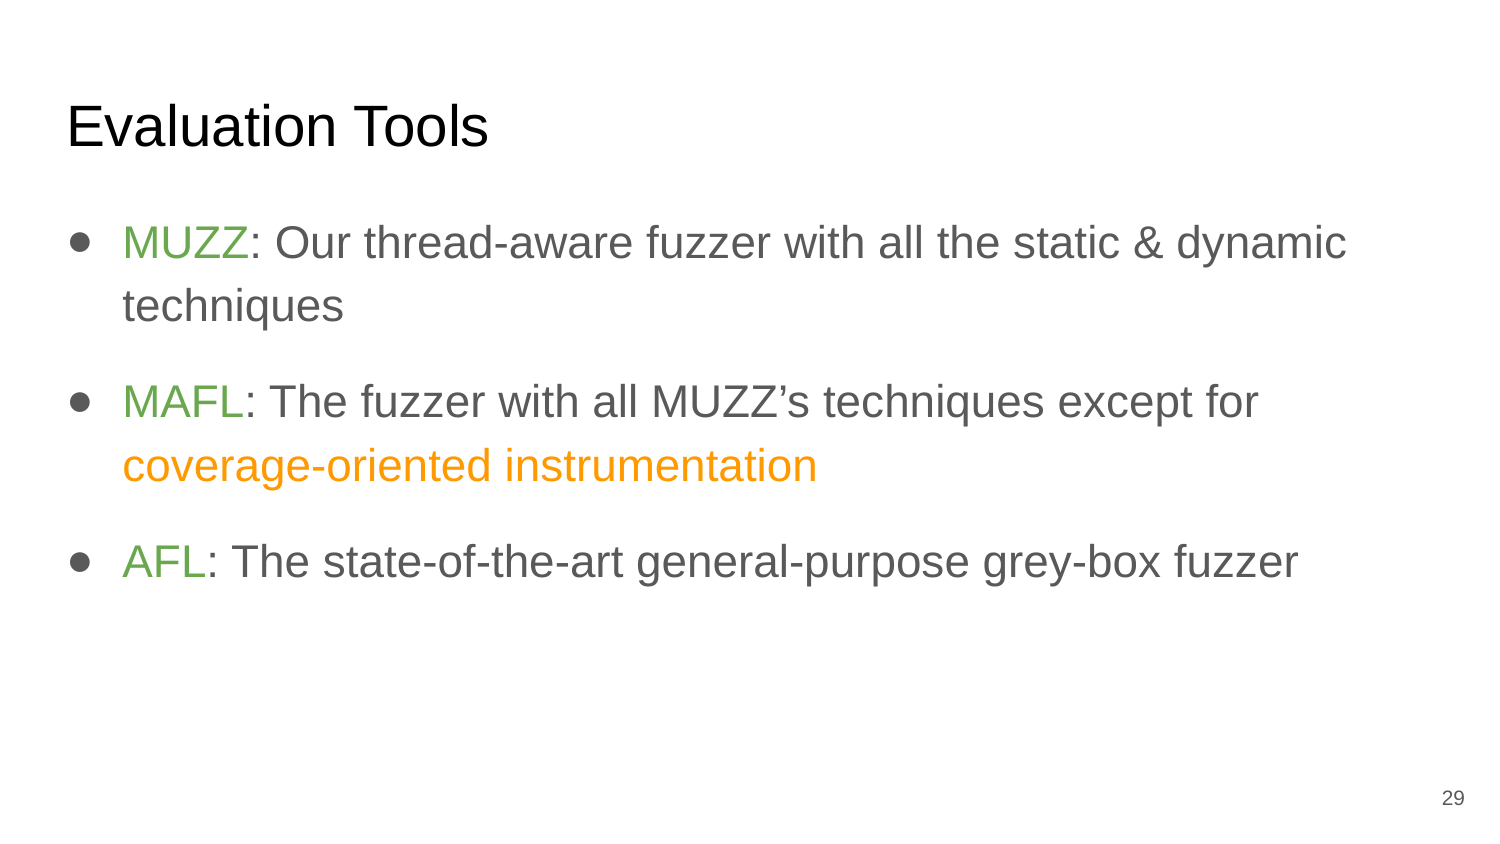

# Evaluation Tools
MUZZ: Our thread-aware fuzzer with all the static & dynamic techniques
MAFL: The fuzzer with all MUZZ’s techniques except for coverage-oriented instrumentation
AFL: The state-of-the-art general-purpose grey-box fuzzer
29